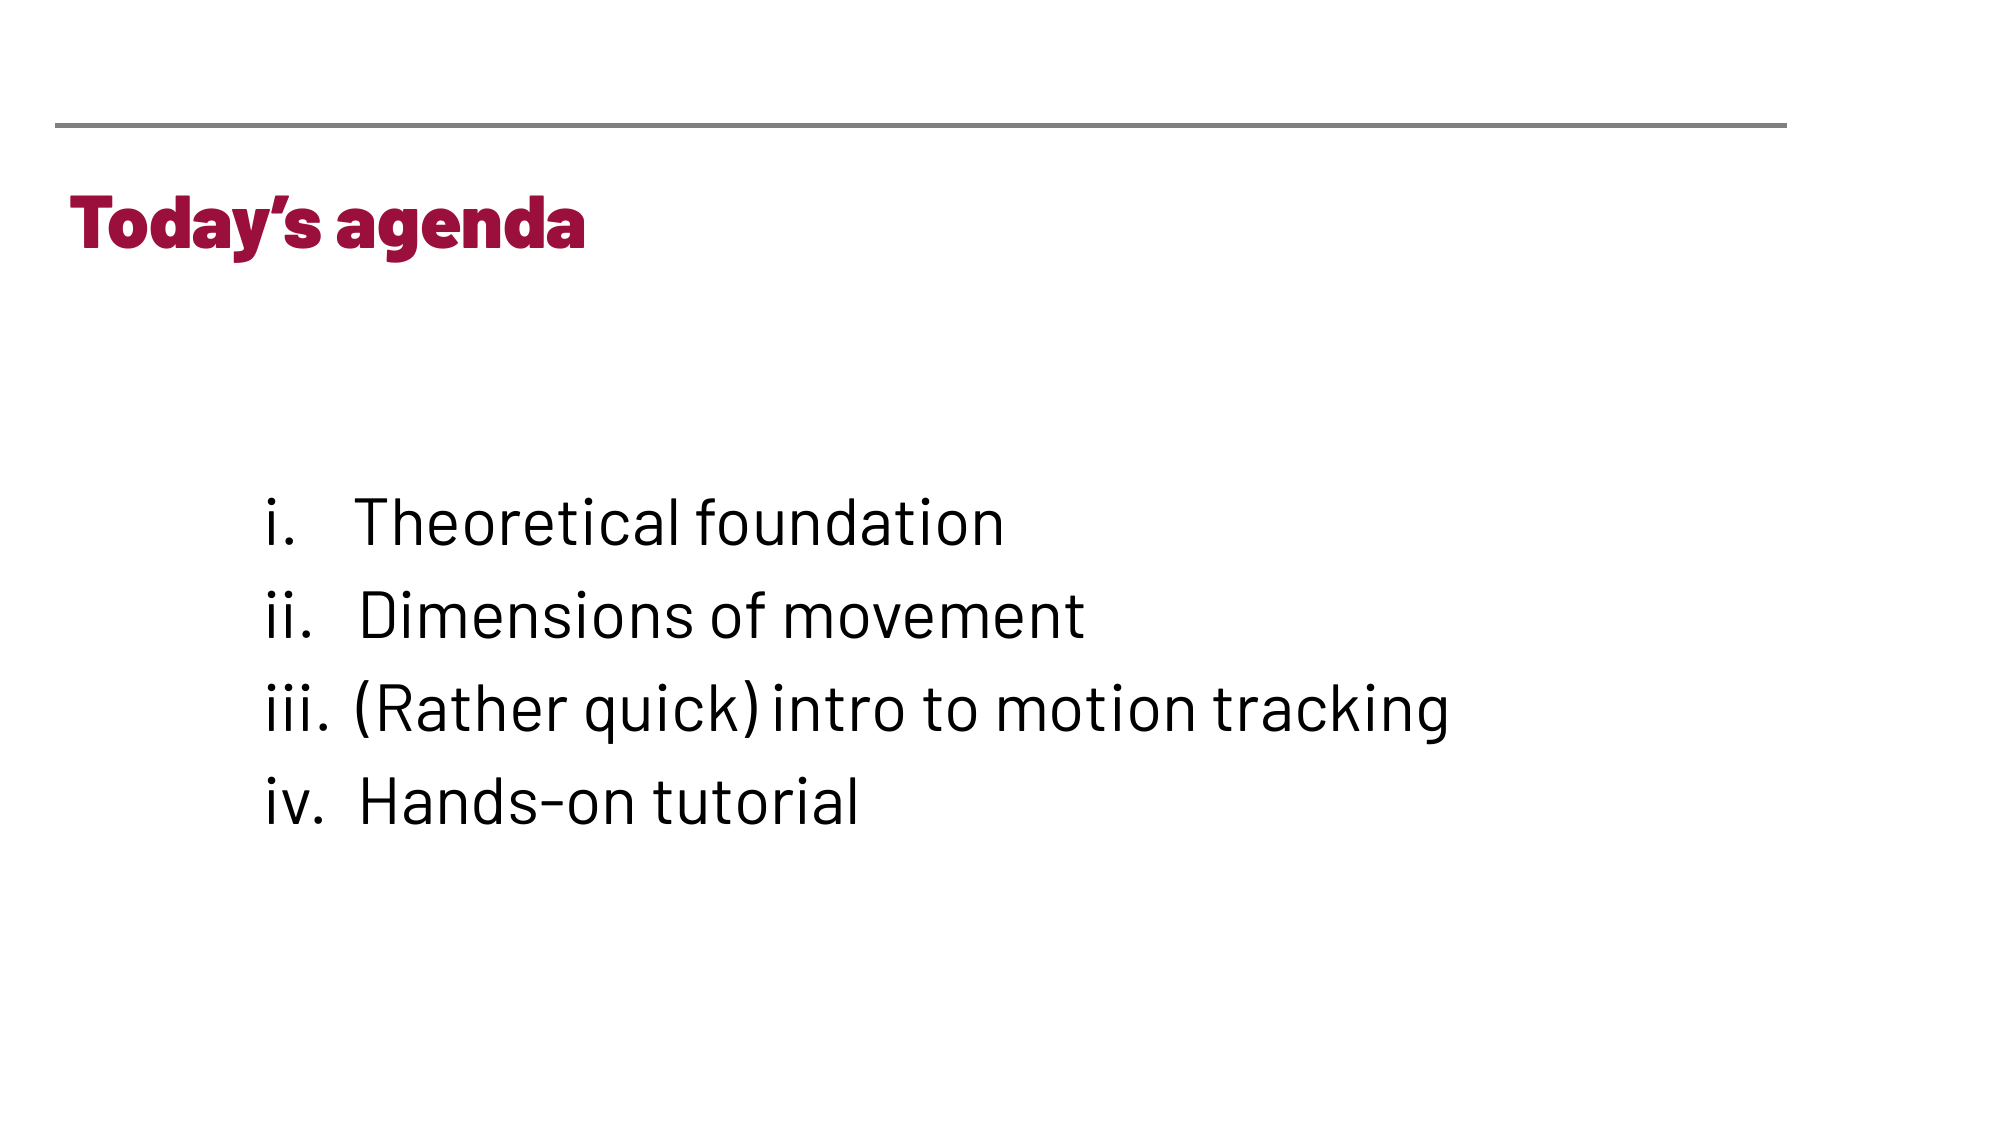

# Today’s agenda

i.    Theoretical foundation
Dimensions of movement
(Rather quick) intro to motion tracking
Hands-on tutorial